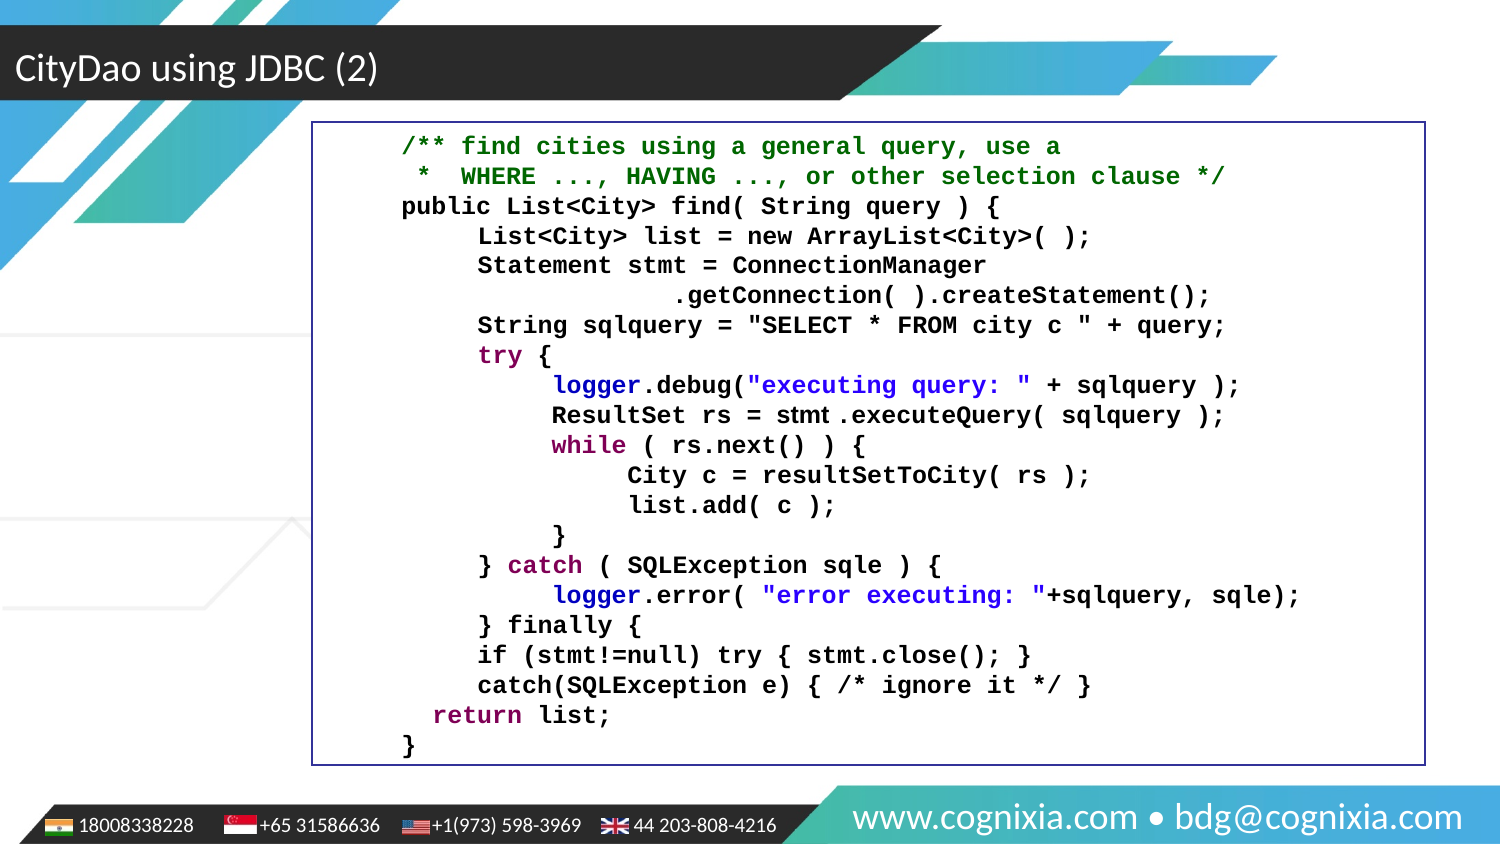

CityDao using JDBC (2)
  	/** find cities using a general query, use a
   	 *  WHERE ..., HAVING ..., or other selection clause */
	public List<City> find( String query ) {
		List<City> list = new ArrayList<City>( );
		Statement stmt = ConnectionManager
                       .getConnection( ).createStatement();
		String sqlquery = "SELECT * FROM city c " + query;
		try {
 			logger.debug("executing query: " + sqlquery );
 			ResultSet rs = stmt .executeQuery( sqlquery );
			while ( rs.next() ) {
				City c = resultSetToCity( rs );
				list.add( c );
			}
		} catch ( SQLException sqle ) {
			logger.error( "error executing: "+sqlquery, sqle);
		} finally {
          if (stmt!=null) try { stmt.close(); }
          catch(SQLException e) { /* ignore it */ }
       return list;
	}